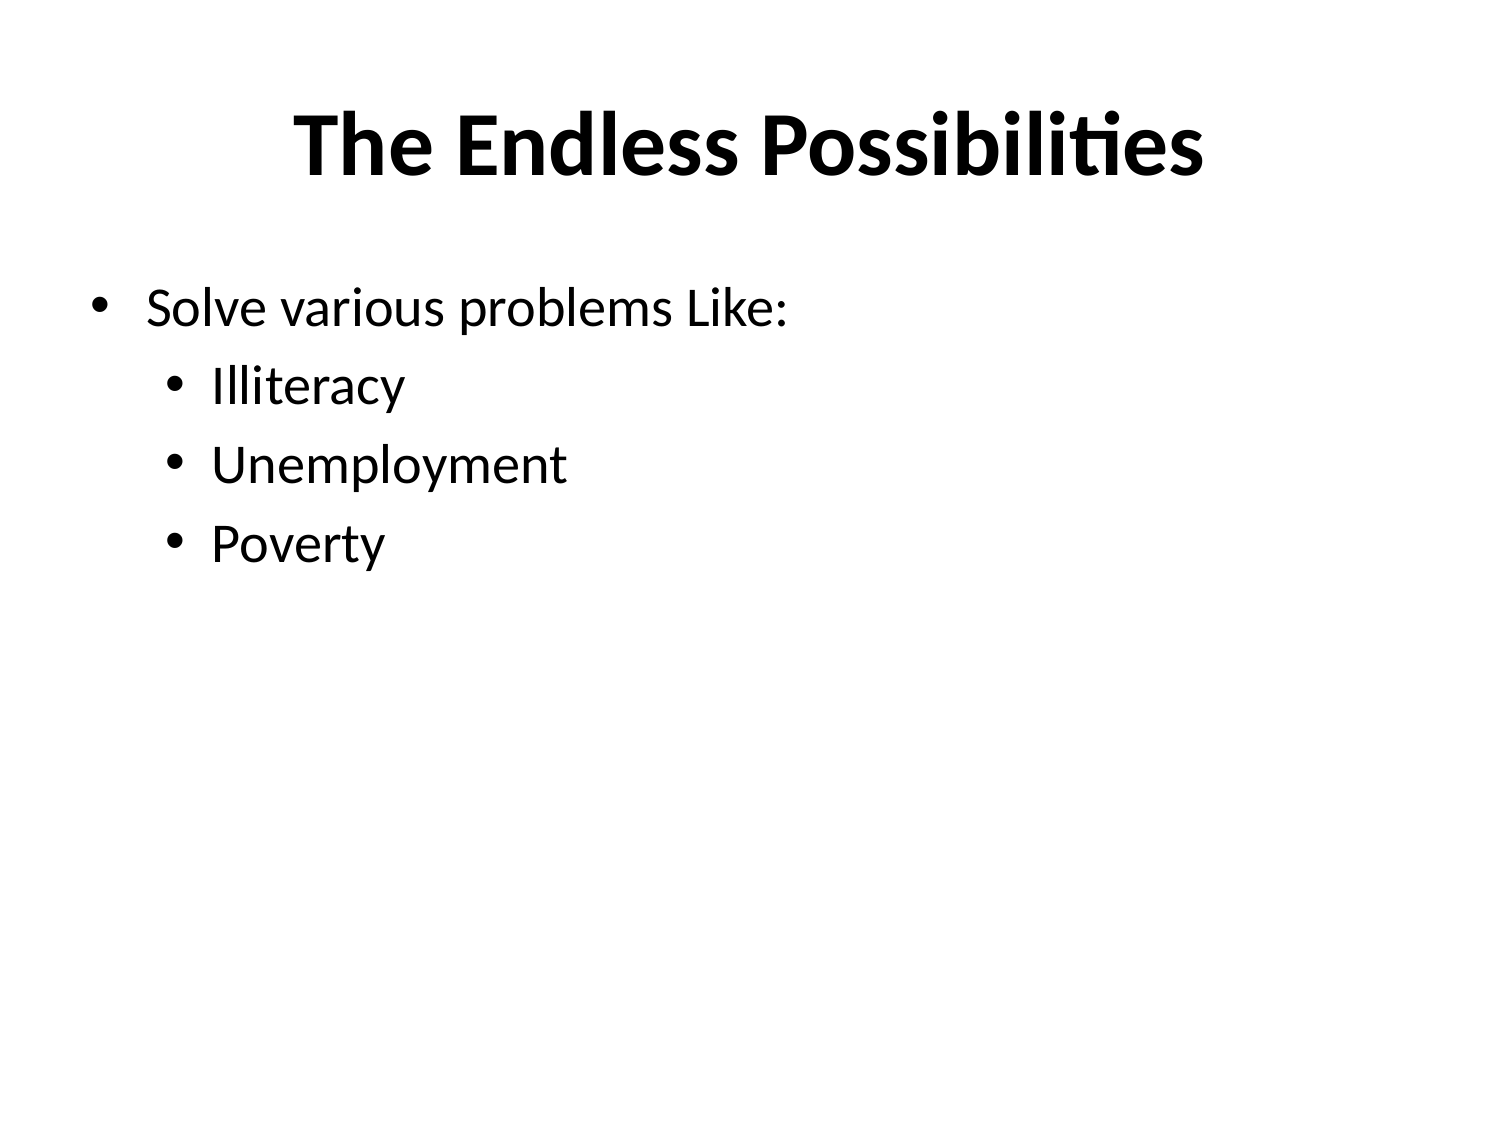

# The Endless Possibilities
Solve various problems Like:
Illiteracy
Unemployment
Poverty